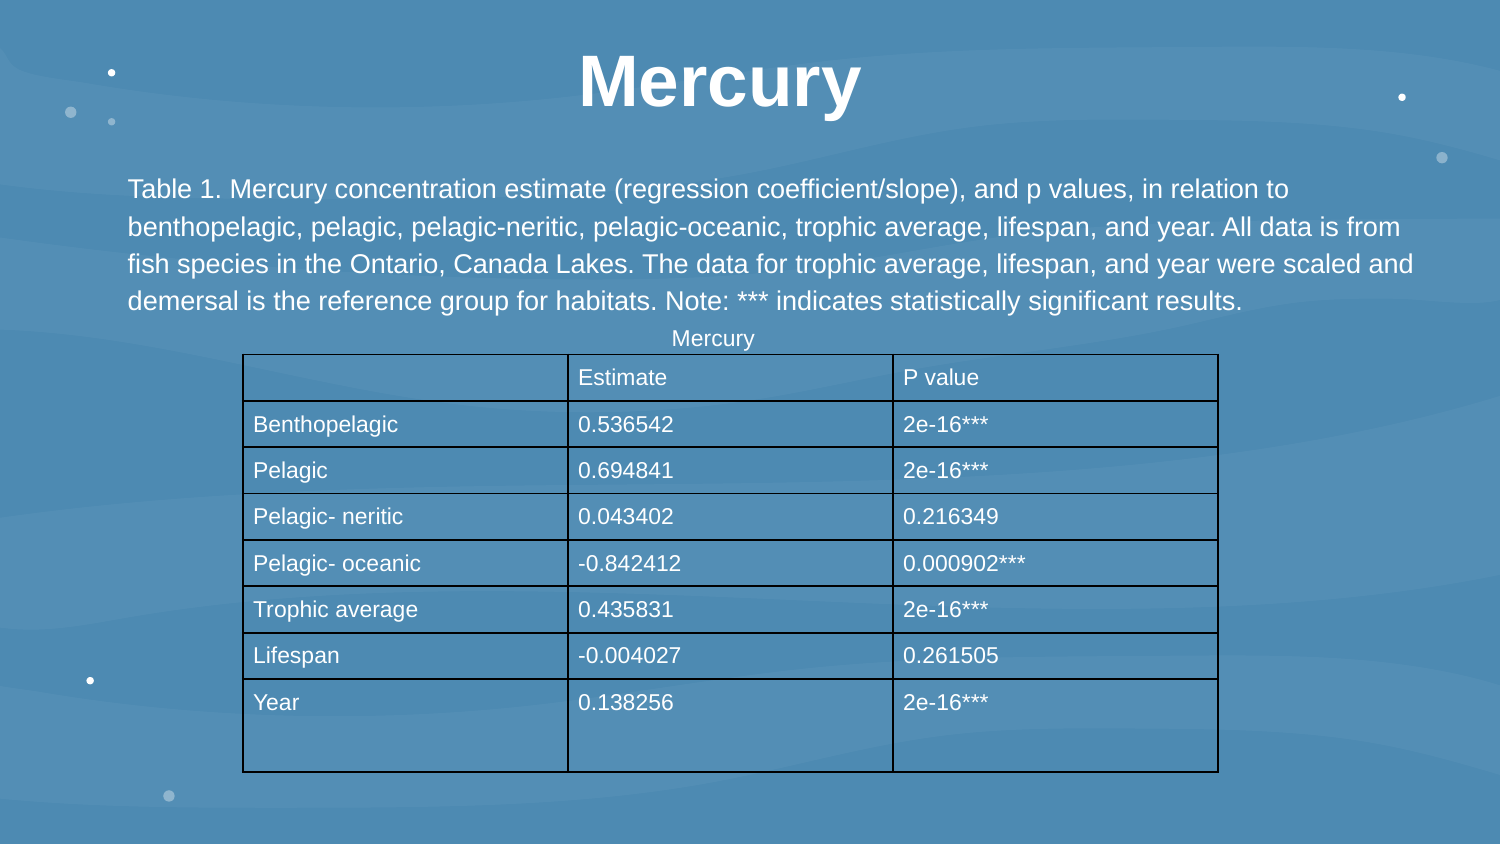

# Mercury
  Mercury
Table 1. Mercury concentration estimate (regression coefficient/slope), and p values, in relation to benthopelagic, pelagic, pelagic-neritic, pelagic-oceanic, trophic average, lifespan, and year. All data is from fish species in the Ontario, Canada Lakes. The data for trophic average, lifespan, and year were scaled and demersal is the reference group for habitats. Note: *** indicates statistically significant results.
|  | Estimate | P value |
| --- | --- | --- |
| Benthopelagic | 0.536542 | 2e-16\*\*\* |
| Pelagic | 0.694841 | 2e-16\*\*\* |
| Pelagic- neritic | 0.043402 | 0.216349 |
| Pelagic- oceanic | -0.842412 | 0.000902\*\*\* |
| Trophic average | 0.435831 | 2e-16\*\*\* |
| Lifespan | -0.004027 | 0.261505 |
| Year | 0.138256 | 2e-16\*\*\* |